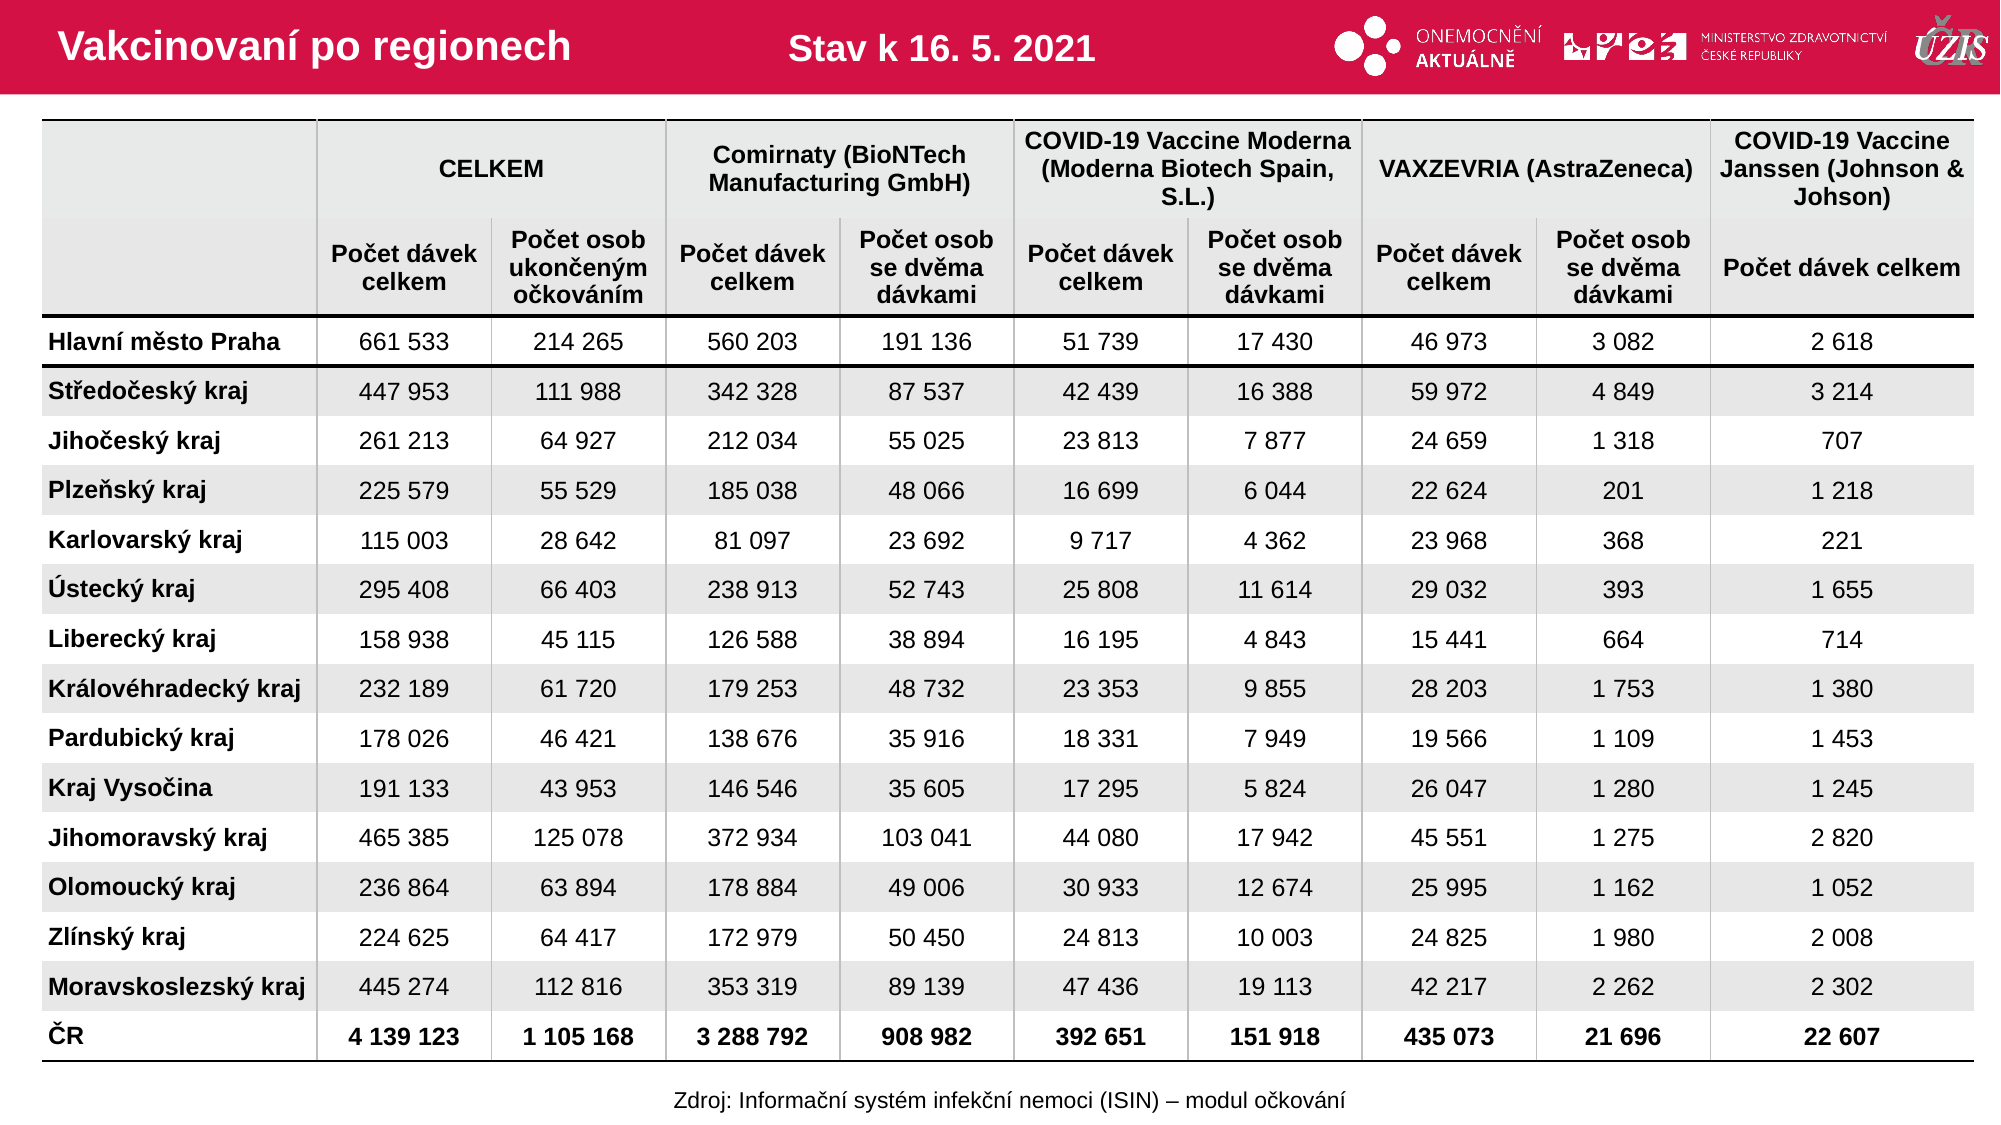

# Vakcinovaní po regionech
Stav k 16. 5. 2021
|  | CELKEM |  | Comirnaty (BioNTech Manufacturing GmbH) |  | COVID-19 Vaccine Moderna (Moderna Biotech Spain, S.L.) |  | VAXZEVRIA (AstraZeneca) |  | COVID-19 Vaccine Janssen (Johnson & Johson) |
| --- | --- | --- | --- | --- | --- | --- | --- | --- | --- |
|  | Počet dávek celkem | Počet osob ukončeným očkováním | Počet dávek celkem | Počet osob se dvěma dávkami | Počet dávek celkem | Počet osob se dvěma dávkami | Počet dávek celkem | Počet osob se dvěma dávkami | Počet dávek celkem |
| Hlavní město Praha | 661 533 | 214 265 | 560 203 | 191 136 | 51 739 | 17 430 | 46 973 | 3 082 | 2 618 |
| Středočeský kraj | 447 953 | 111 988 | 342 328 | 87 537 | 42 439 | 16 388 | 59 972 | 4 849 | 3 214 |
| Jihočeský kraj | 261 213 | 64 927 | 212 034 | 55 025 | 23 813 | 7 877 | 24 659 | 1 318 | 707 |
| Plzeňský kraj | 225 579 | 55 529 | 185 038 | 48 066 | 16 699 | 6 044 | 22 624 | 201 | 1 218 |
| Karlovarský kraj | 115 003 | 28 642 | 81 097 | 23 692 | 9 717 | 4 362 | 23 968 | 368 | 221 |
| Ústecký kraj | 295 408 | 66 403 | 238 913 | 52 743 | 25 808 | 11 614 | 29 032 | 393 | 1 655 |
| Liberecký kraj | 158 938 | 45 115 | 126 588 | 38 894 | 16 195 | 4 843 | 15 441 | 664 | 714 |
| Královéhradecký kraj | 232 189 | 61 720 | 179 253 | 48 732 | 23 353 | 9 855 | 28 203 | 1 753 | 1 380 |
| Pardubický kraj | 178 026 | 46 421 | 138 676 | 35 916 | 18 331 | 7 949 | 19 566 | 1 109 | 1 453 |
| Kraj Vysočina | 191 133 | 43 953 | 146 546 | 35 605 | 17 295 | 5 824 | 26 047 | 1 280 | 1 245 |
| Jihomoravský kraj | 465 385 | 125 078 | 372 934 | 103 041 | 44 080 | 17 942 | 45 551 | 1 275 | 2 820 |
| Olomoucký kraj | 236 864 | 63 894 | 178 884 | 49 006 | 30 933 | 12 674 | 25 995 | 1 162 | 1 052 |
| Zlínský kraj | 224 625 | 64 417 | 172 979 | 50 450 | 24 813 | 10 003 | 24 825 | 1 980 | 2 008 |
| Moravskoslezský kraj | 445 274 | 112 816 | 353 319 | 89 139 | 47 436 | 19 113 | 42 217 | 2 262 | 2 302 |
| ČR | 4 139 123 | 1 105 168 | 3 288 792 | 908 982 | 392 651 | 151 918 | 435 073 | 21 696 | 22 607 |
Zdroj: Informační systém infekční nemoci (ISIN) – modul očkování